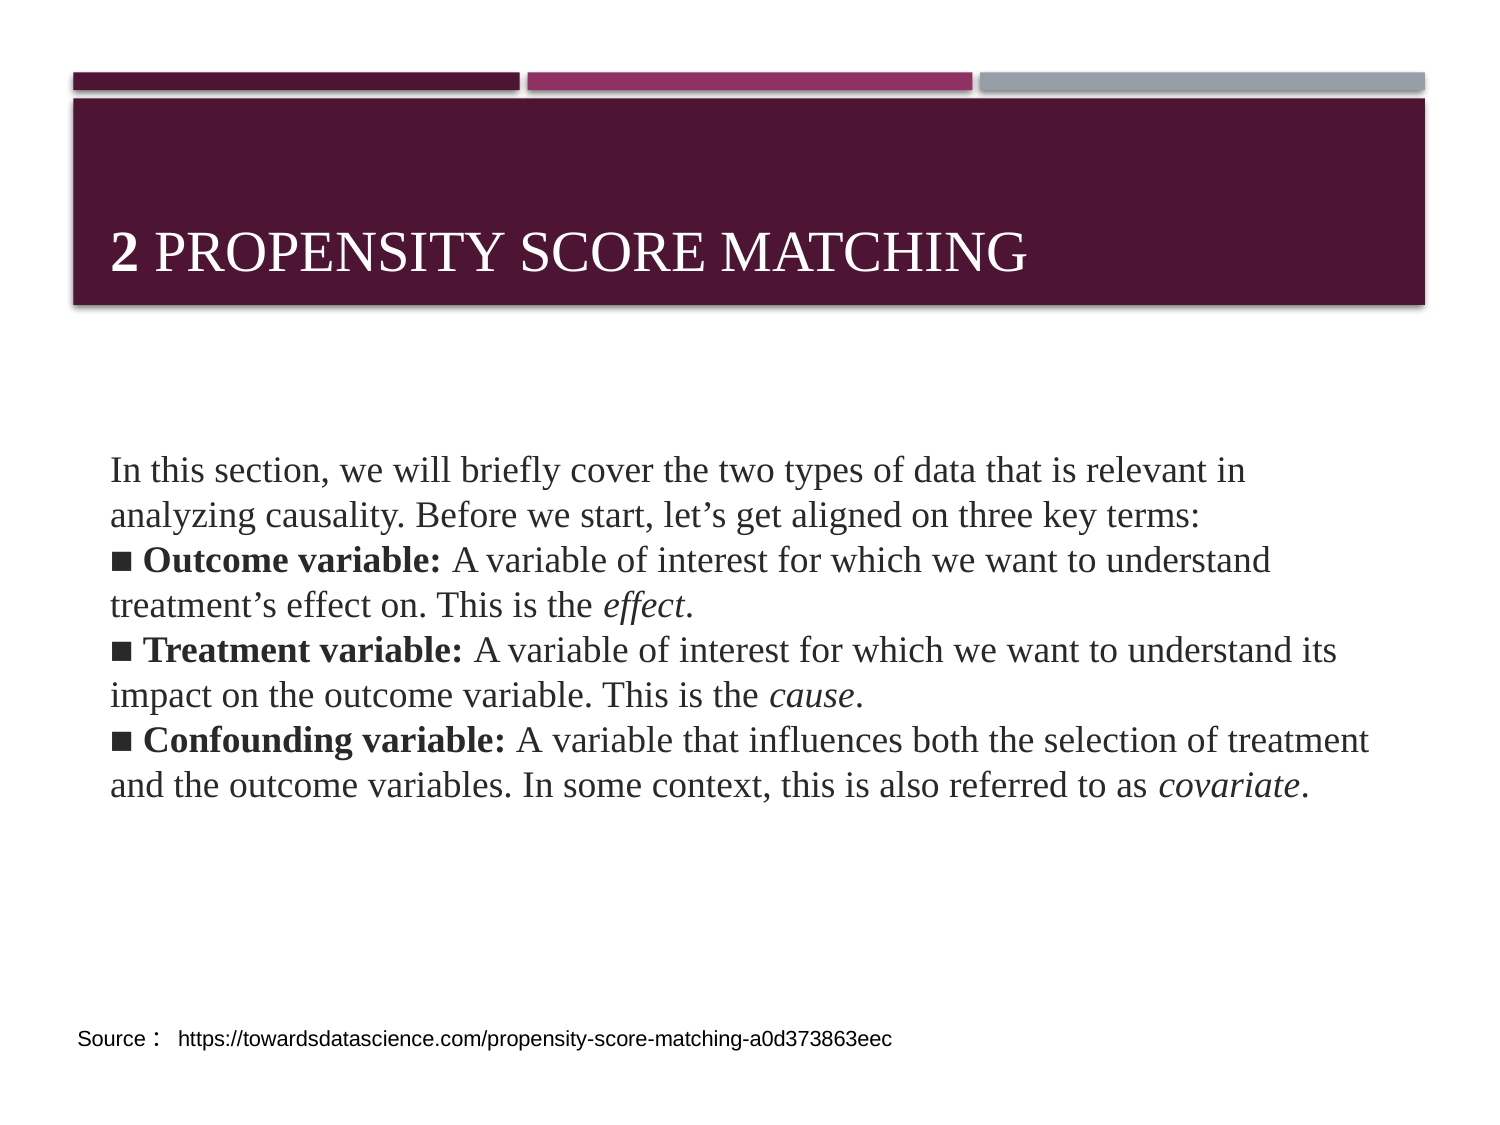

# 2 Propensity Score Matching
In this section, we will briefly cover the two types of data that is relevant in analyzing causality. Before we start, let’s get aligned on three key terms:
◼ Outcome variable: A variable of interest for which we want to understand treatment’s effect on. This is the effect.
◼ Treatment variable: A variable of interest for which we want to understand its impact on the outcome variable. This is the cause.
◼ Confounding variable: A variable that influences both the selection of treatment and the outcome variables. In some context, this is also referred to as covariate.
Source：https://towardsdatascience.com/propensity-score-matching-a0d373863eec